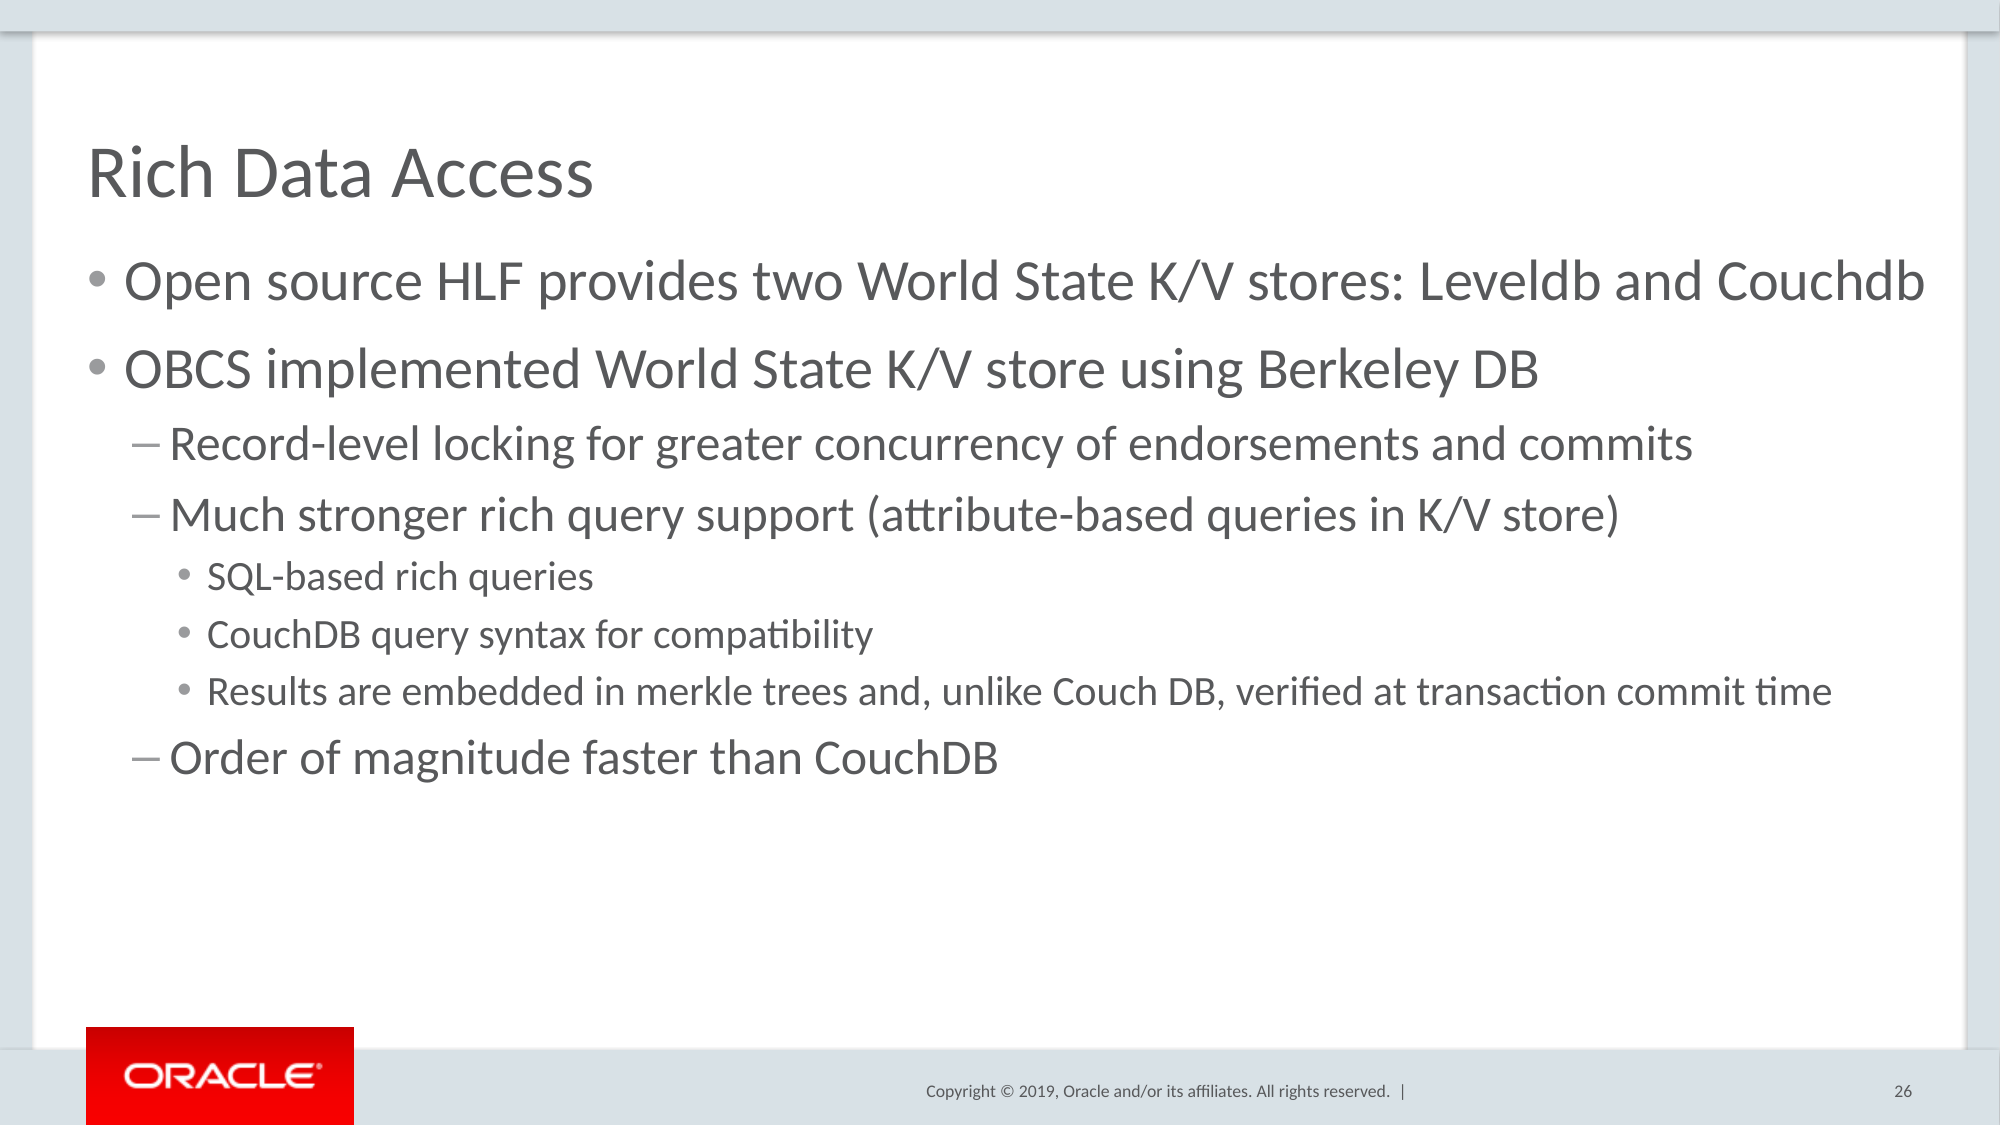

# Rich Data Access
Open source HLF provides two World State K/V stores: Leveldb and Couchdb
OBCS implemented World State K/V store using Berkeley DB
Record-level locking for greater concurrency of endorsements and commits
Much stronger rich query support (attribute-based queries in K/V store)
SQL-based rich queries
CouchDB query syntax for compatibility
Results are embedded in merkle trees and, unlike Couch DB, verified at transaction commit time
Order of magnitude faster than CouchDB
26